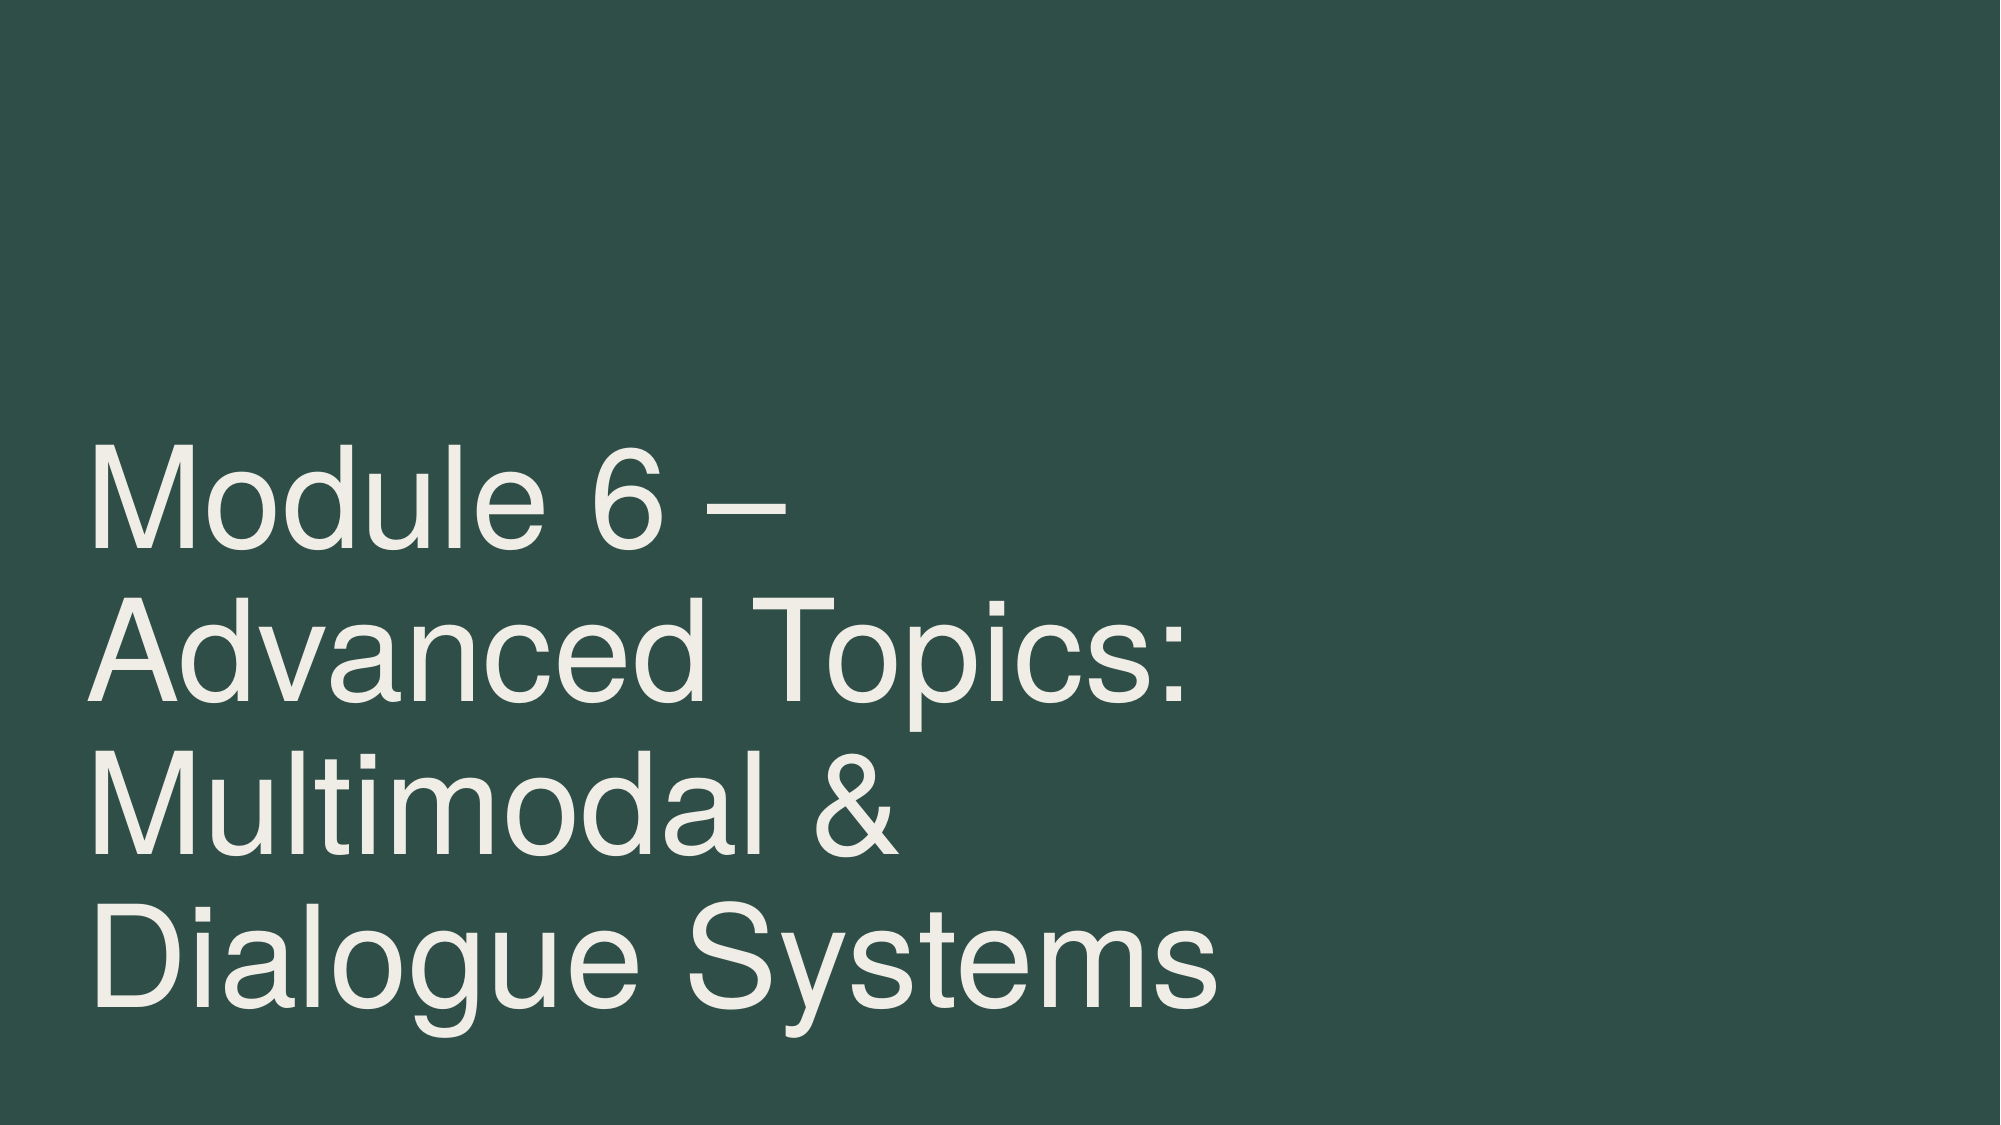

# Module 6 – Advanced Topics: Multimodal & Dialogue Systems